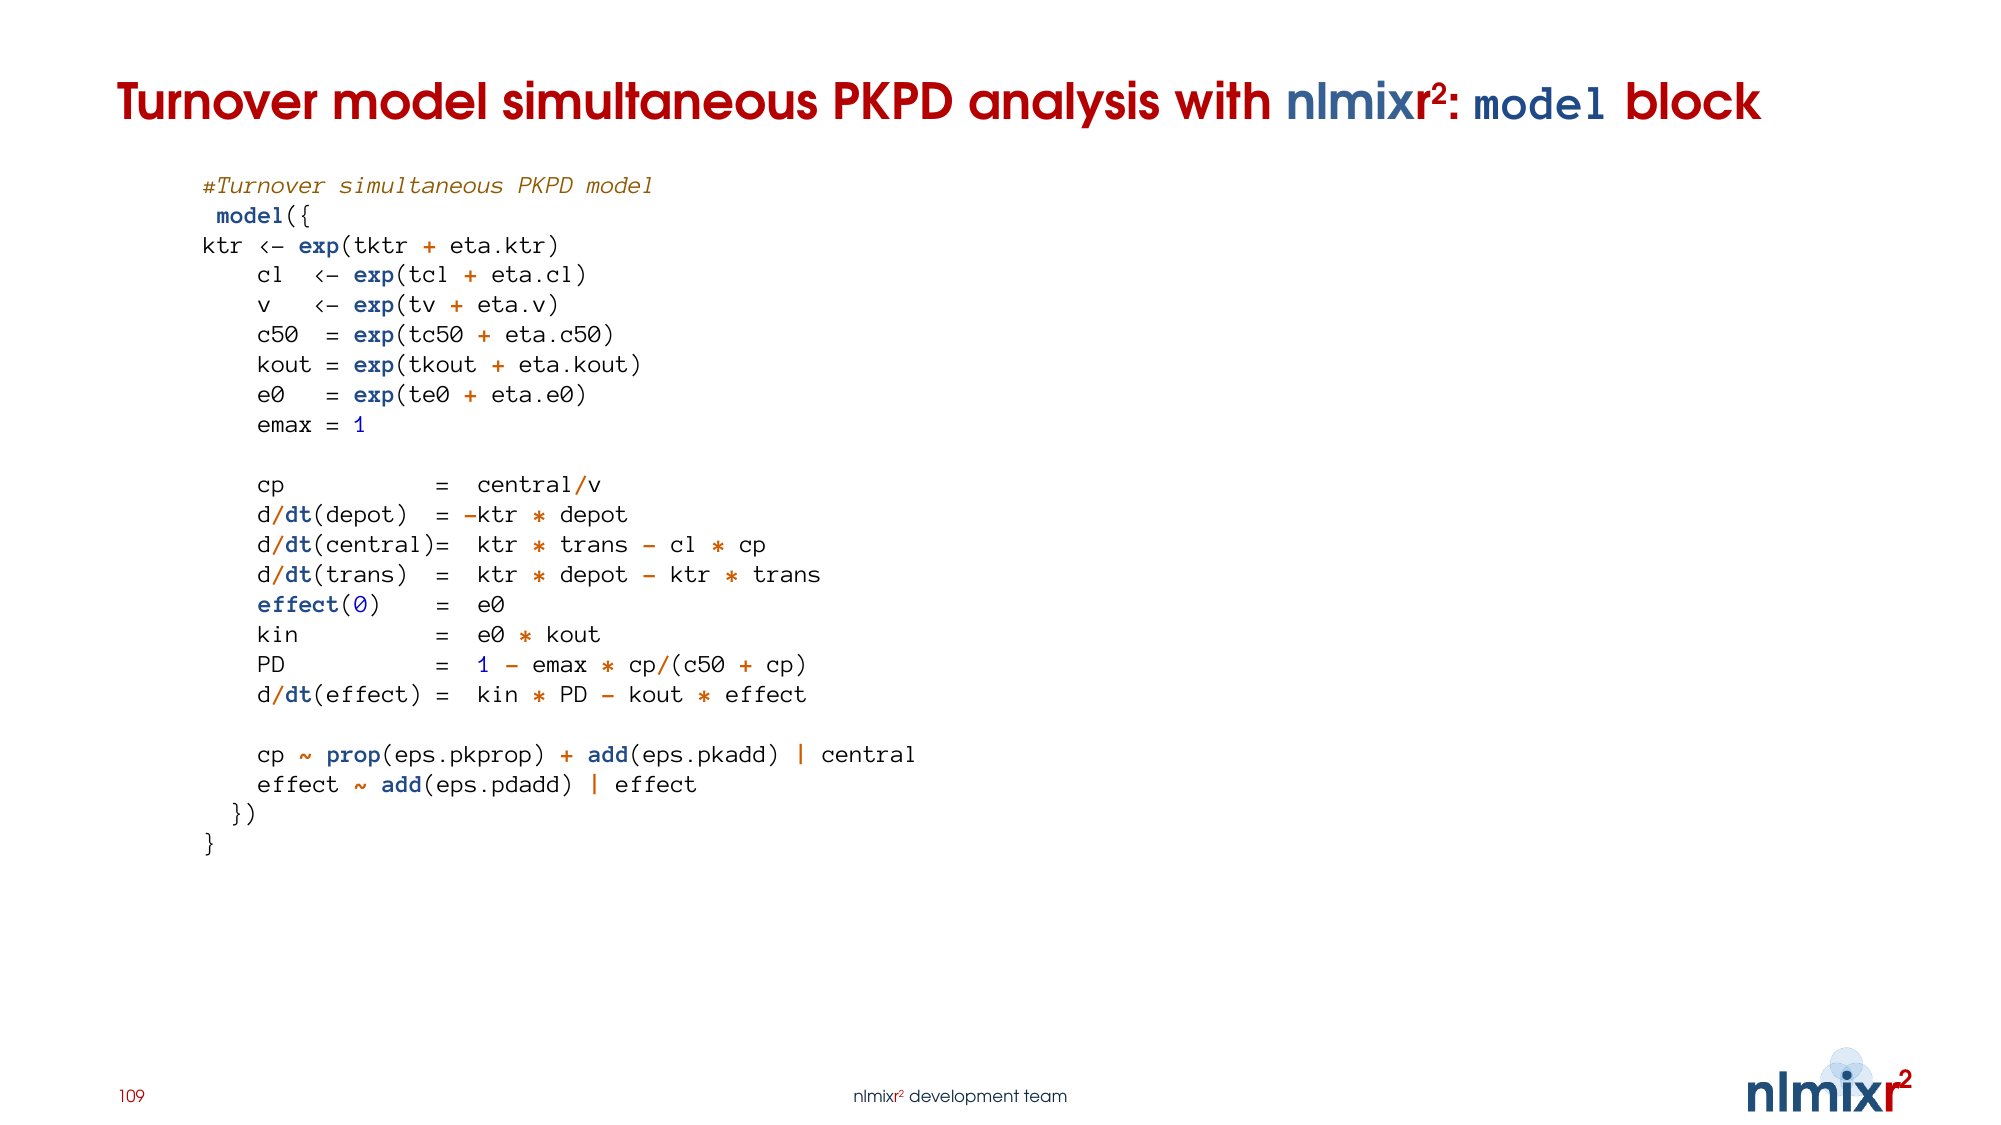

# Turnover model simultaneous PKPD analysis with nlmixr2: model block
#Turnover simultaneous PKPD model
 model({
ktr <- exp(tktr + eta.ktr)
    cl  <- exp(tcl + eta.cl)
    v   <- exp(tv + eta.v)
    c50  = exp(tc50 + eta.c50)
    kout = exp(tkout + eta.kout)
    e0   = exp(te0 + eta.e0)
    emax = 1
    cp           =  central/v
    d/dt(depot)  = -ktr * depot
    d/dt(central)=  ktr * trans - cl * cp
    d/dt(trans)  =  ktr * depot - ktr * trans
    effect(0)    =  e0
    kin          =  e0 * kout
    PD           =  1 - emax * cp/(c50 + cp)
    d/dt(effect) =  kin * PD - kout * effect
    cp ~ prop(eps.pkprop) + add(eps.pkadd) | central
    effect ~ add(eps.pdadd) | effect
  })
}
109
nlmixr2 development team